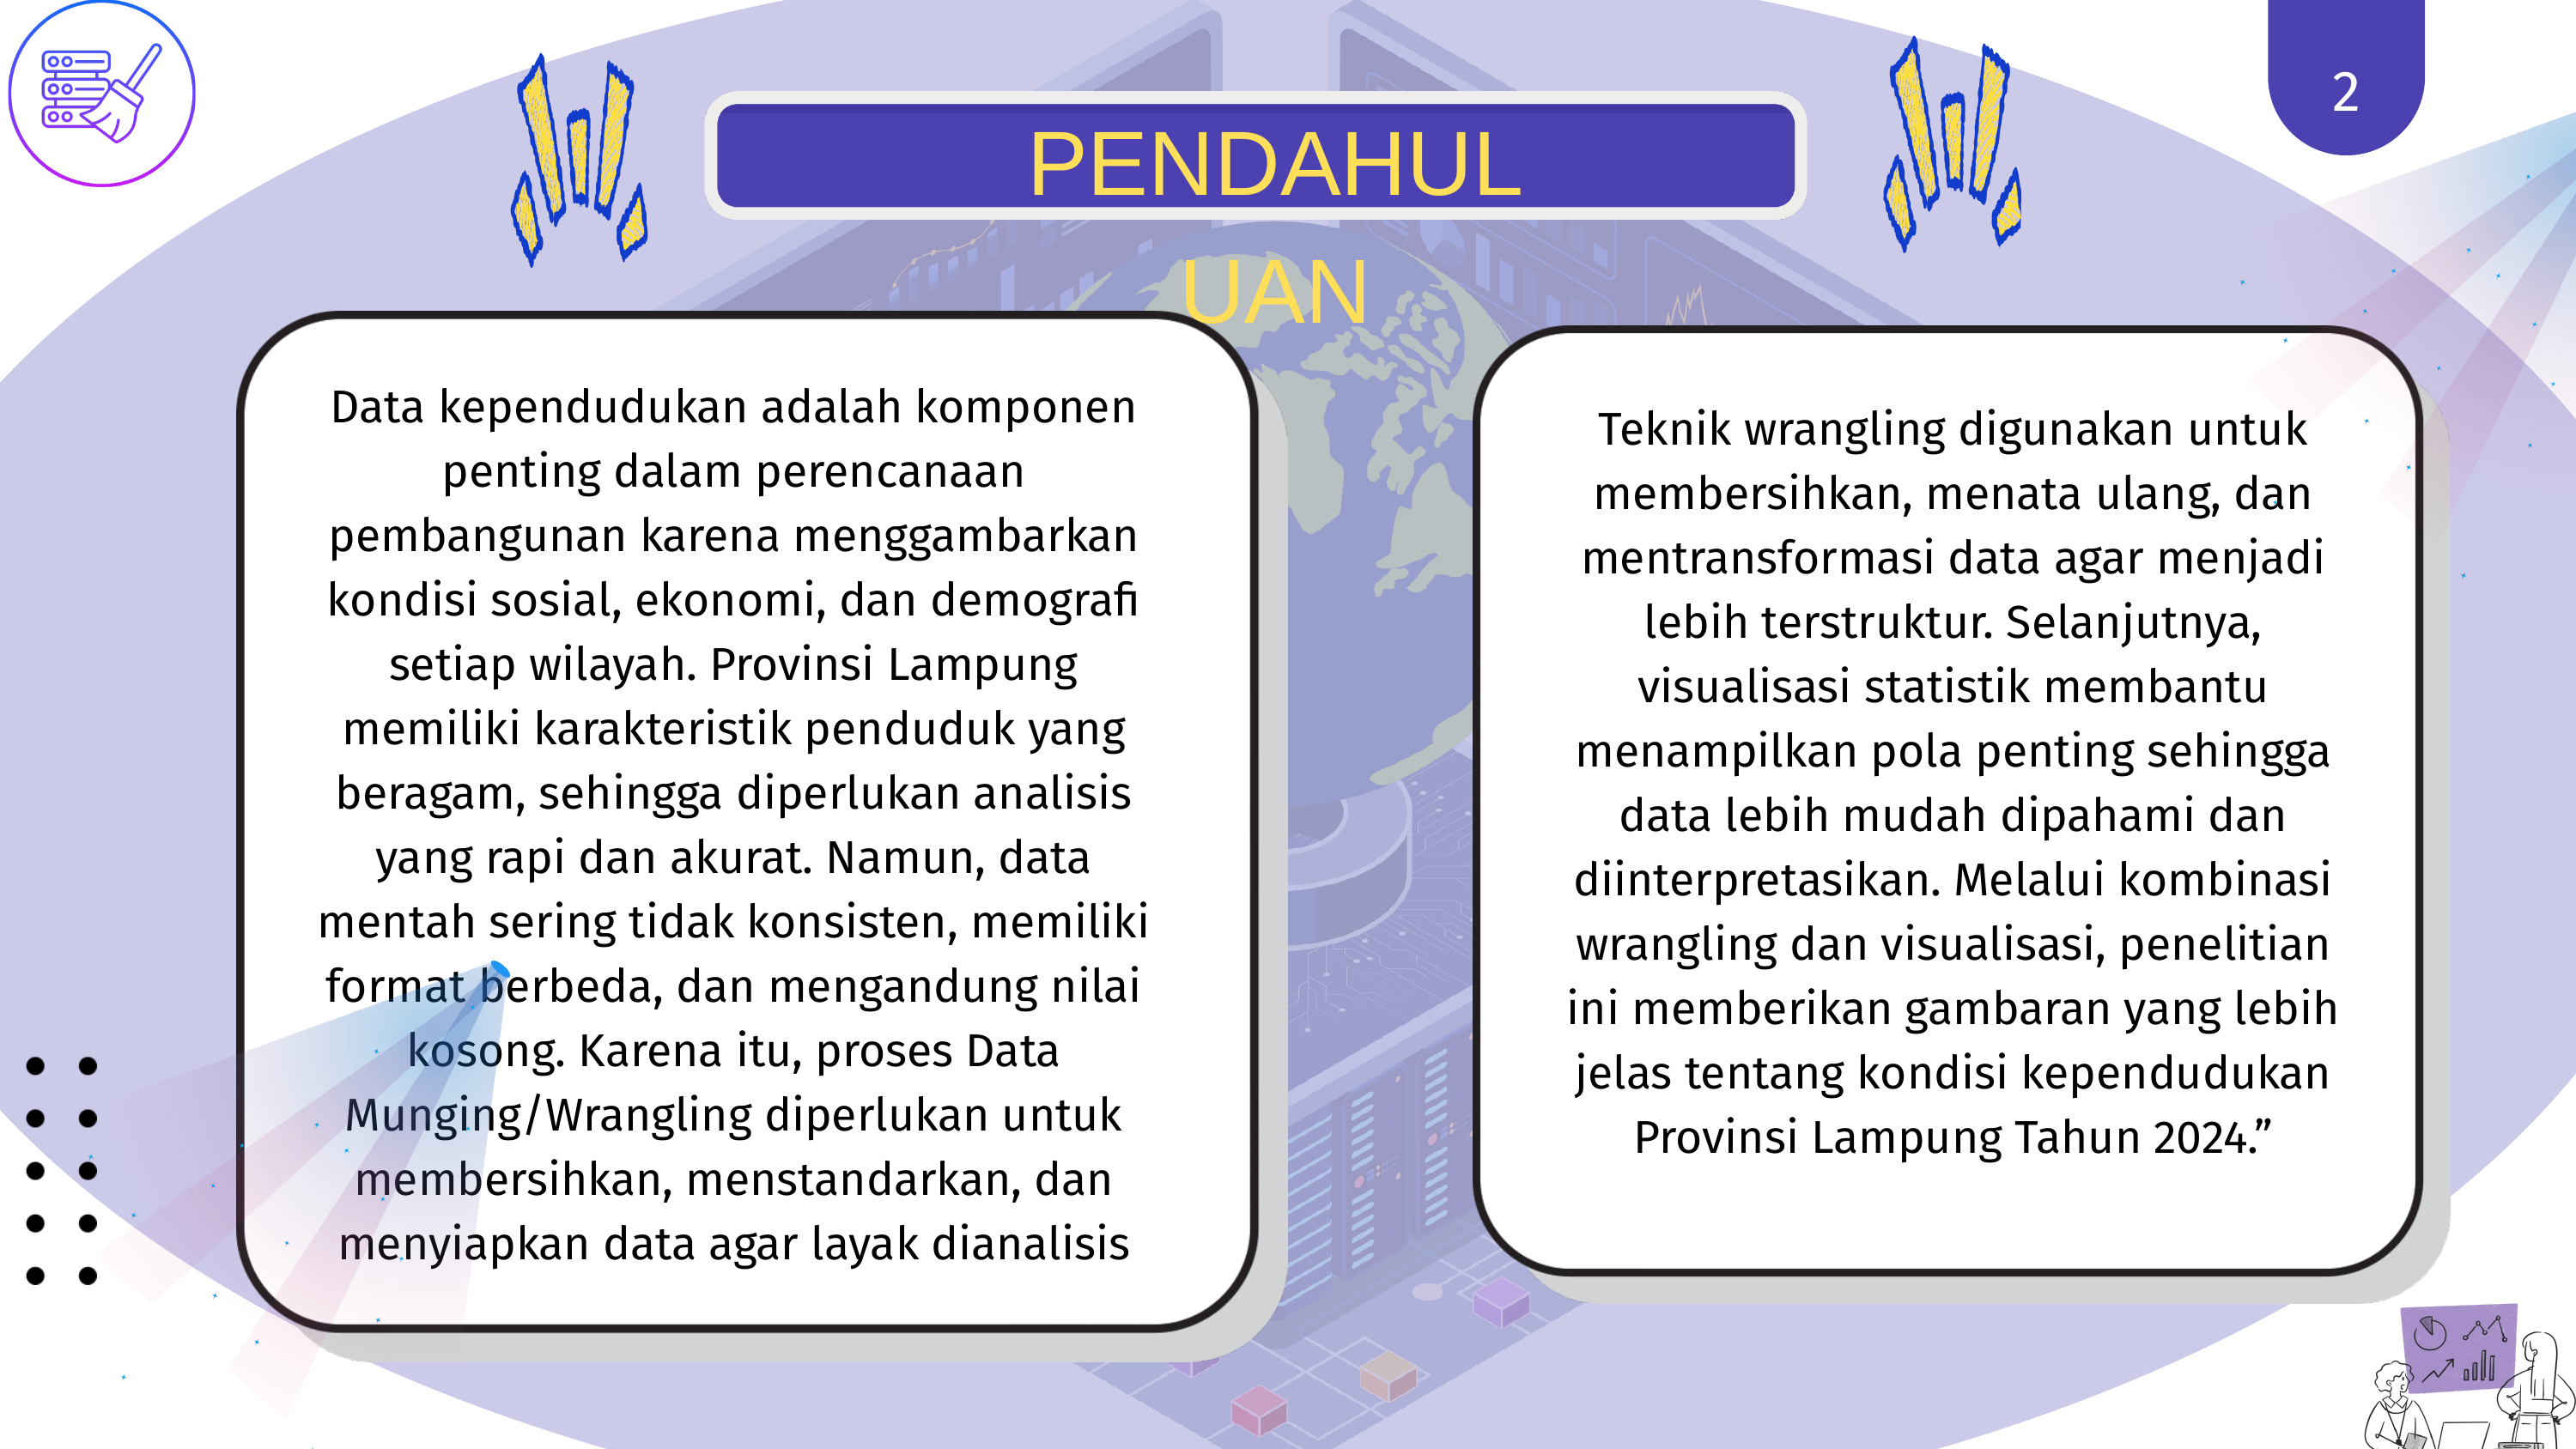

2

PENDAHULUAN

Data kependudukan adalah komponen penting dalam perencanaan pembangunan karena menggambarkan kondisi sosial, ekonomi, dan demografi setiap wilayah. Provinsi Lampung memiliki karakteristik penduduk yang beragam, sehingga diperlukan analisis yang rapi dan akurat. Namun, data mentah sering tidak konsisten, memiliki format berbeda, dan mengandung nilai kosong. Karena itu, proses Data Munging/Wrangling diperlukan untuk membersihkan, menstandarkan, dan menyiapkan data agar layak dianalisis
Teknik wrangling digunakan untuk membersihkan, menata ulang, dan mentransformasi data agar menjadi lebih terstruktur. Selanjutnya, visualisasi statistik membantu menampilkan pola penting sehingga data lebih mudah dipahami dan diinterpretasikan. Melalui kombinasi wrangling dan visualisasi, penelitian ini memberikan gambaran yang lebih jelas tentang kondisi kependudukan Provinsi Lampung Tahun 2024.”